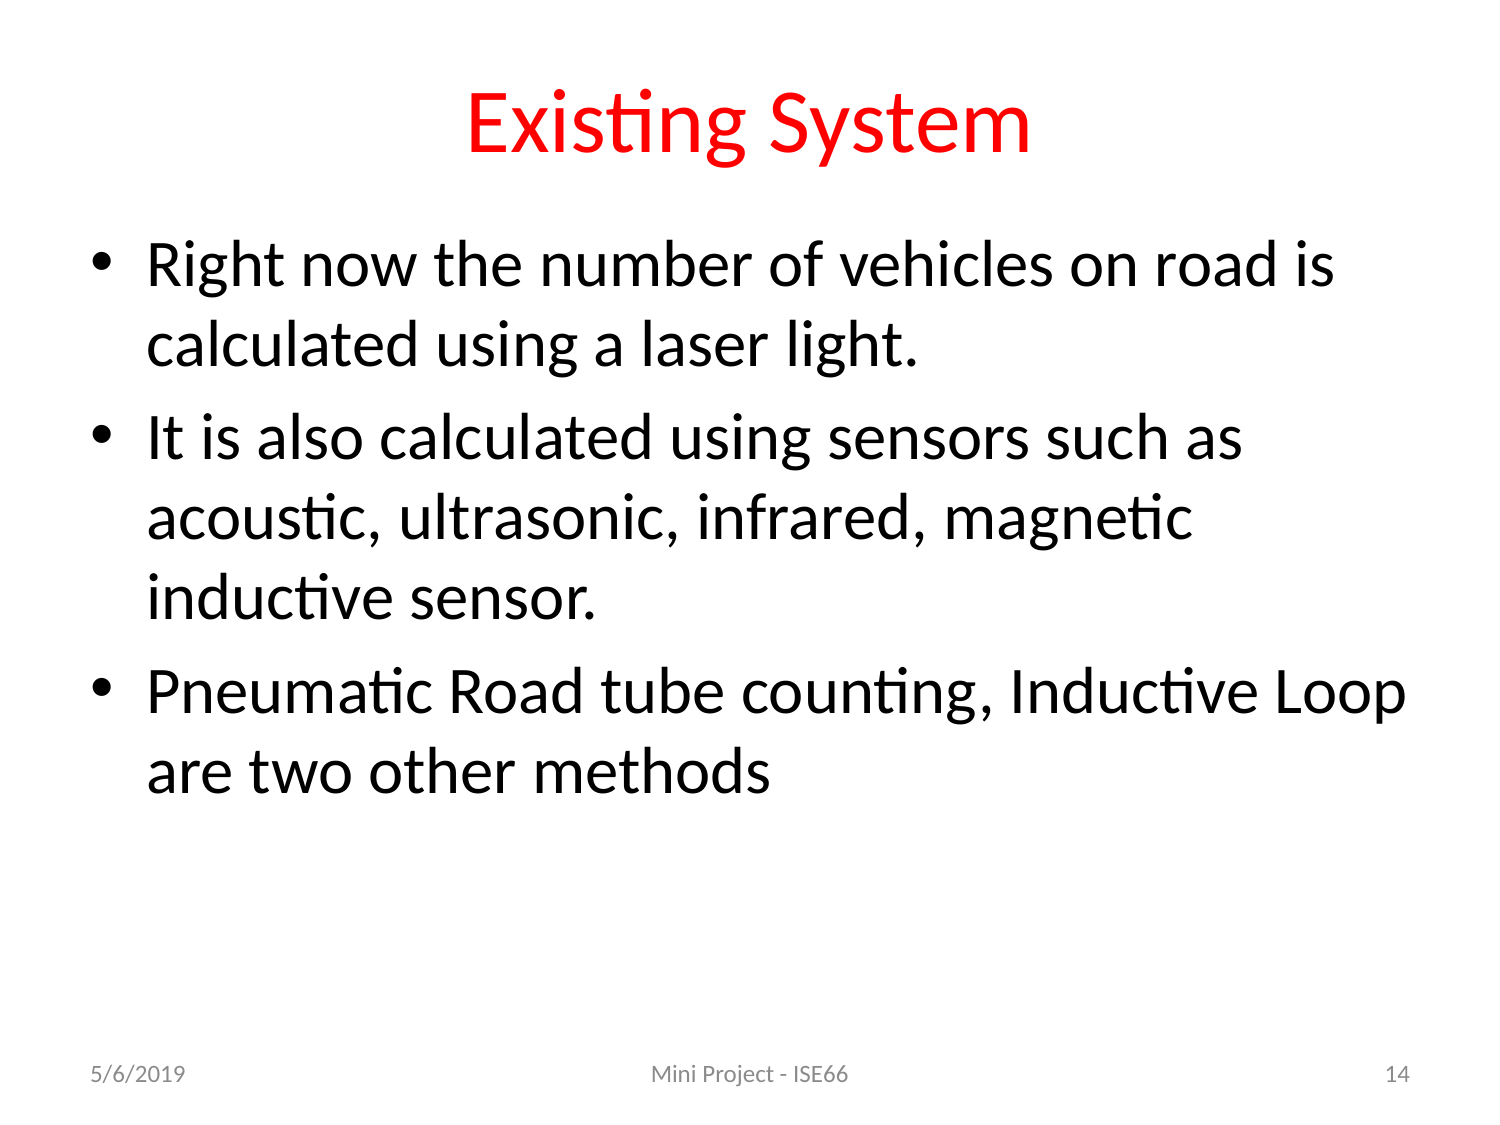

# Existing System
Right now the number of vehicles on road is calculated using a laser light.
It is also calculated using sensors such as acoustic, ultrasonic, infrared, magnetic inductive sensor.
Pneumatic Road tube counting, Inductive Loop are two other methods

5/6/2019
Mini Project - ISE66
14